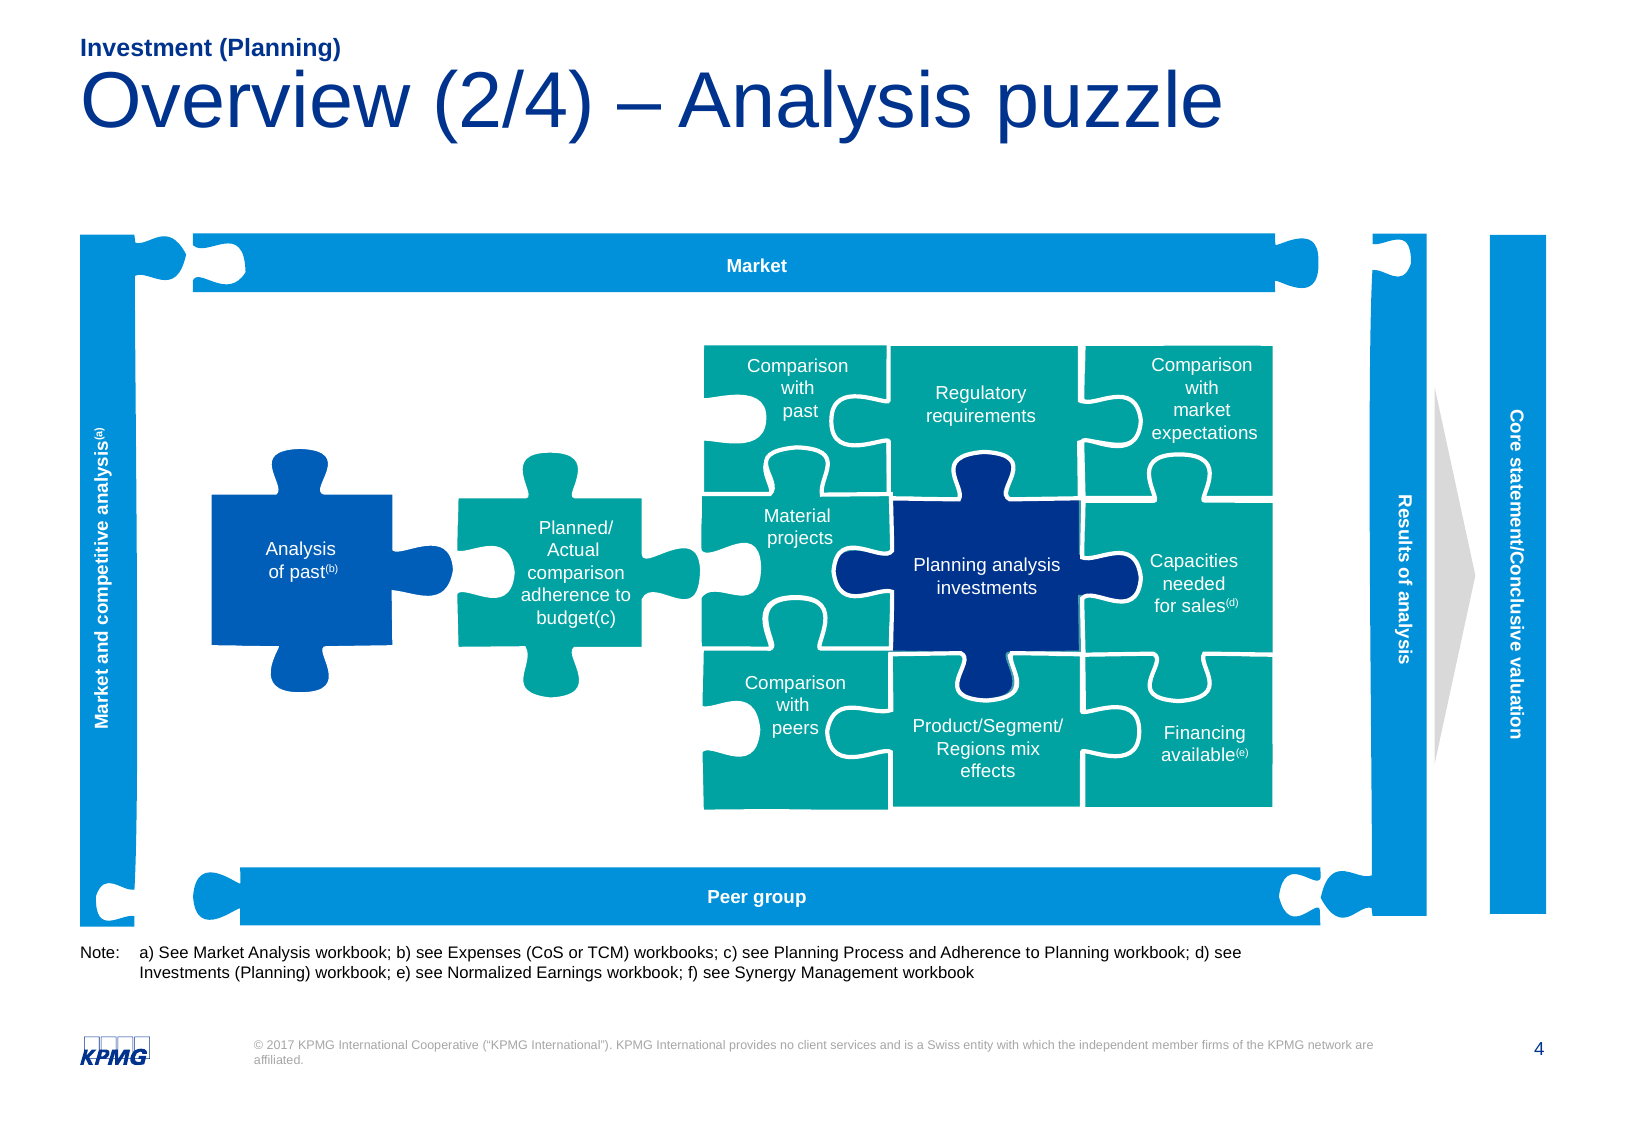

Investment (Planning)
# Overview (2/4) – Analysis puzzle
Market
Market and competitive analysis(a)
Results of analysis
Core statement/Conclusive valuation

Comparison
with
market
expectations
Comparison
with
past

Regulatory requirements

Product/Segment/
Regions mix
effects

Planning analysis investments

Planned/
Actual
comparison
adherence to budget(c)
Analysis
of past(b)

Comparison
with
peers

Material
projects
Capacities
needed
for sales(d)
Financing available(e)
Peer group
Note:	a) See Market Analysis workbook; b) see Expenses (CoS or TCM) workbooks; c) see Planning Process and Adherence to Planning workbook; d) see Investments (Planning) workbook; e) see Normalized Earnings workbook; f) see Synergy Management workbook